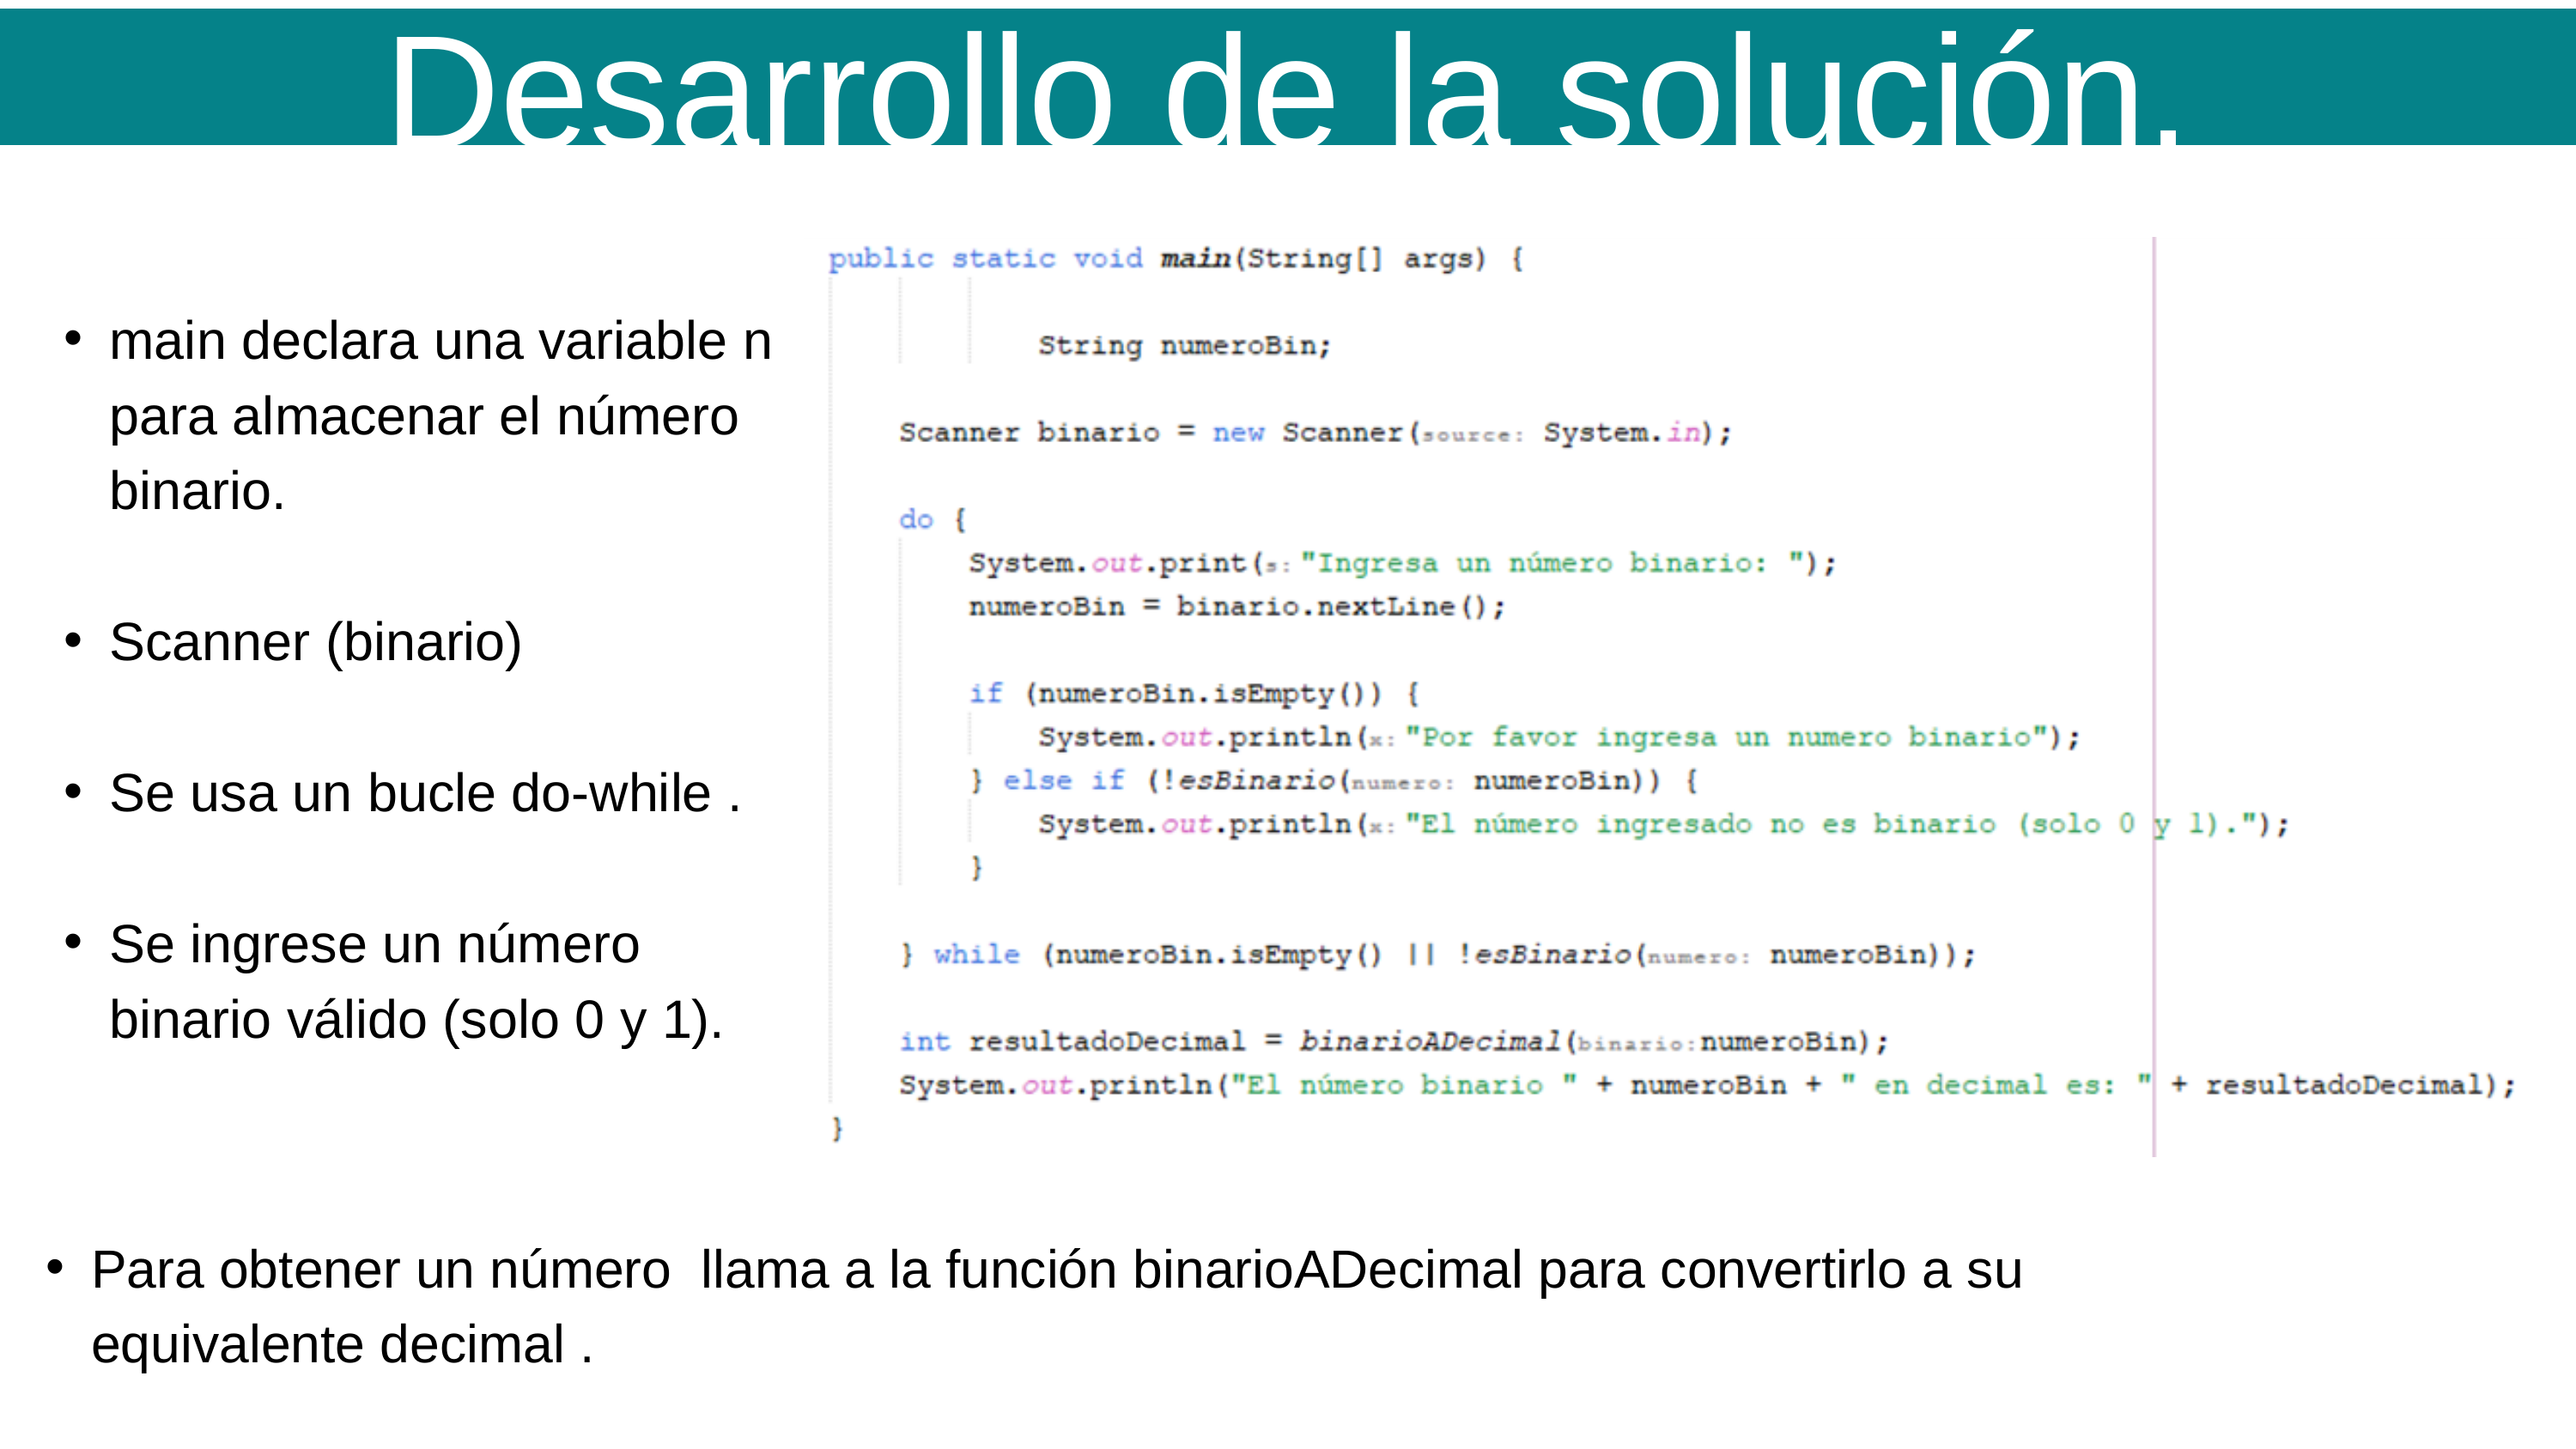

Desarrollo de la solución.

main declara una variable n para almacenar el número binario.

Scanner (binario)

Se usa un bucle do-while .

Se ingrese un número binario válido (solo 0 y 1).

Para obtener un número  llama a la función binarioADecimal para convertirlo a su equivalente decimal .